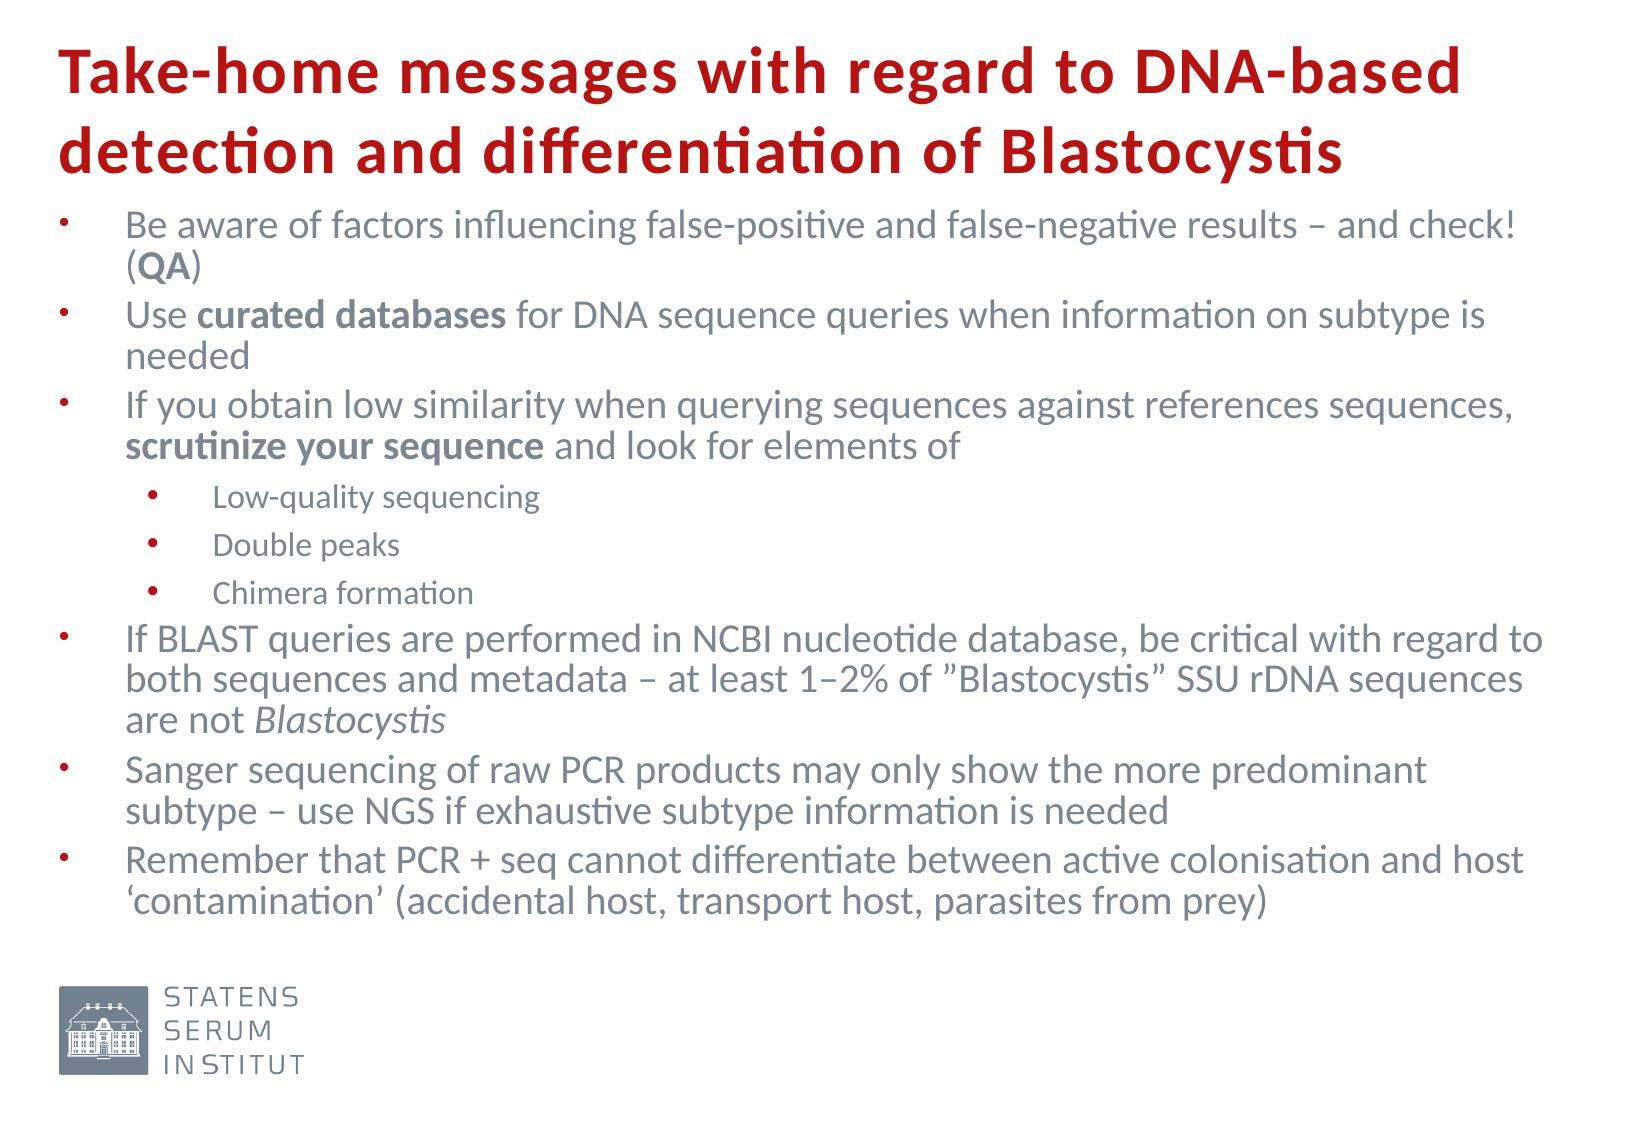

# Take-home messages with regard to DNA-based detection and differentiation of Blastocystis
Be aware of factors influencing false-positive and false-negative results – and check! (QA)
Use curated databases for DNA sequence queries when information on subtype is needed
If you obtain low similarity when querying sequences against references sequences, scrutinize your sequence and look for elements of
Low-quality sequencing
Double peaks
Chimera formation
If BLAST queries are performed in NCBI nucleotide database, be critical with regard to both sequences and metadata – at least 1–2% of ”Blastocystis” SSU rDNA sequences are not Blastocystis
Sanger sequencing of raw PCR products may only show the more predominant subtype – use NGS if exhaustive subtype information is needed
Remember that PCR + seq cannot differentiate between active colonisation and host ‘contamination’ (accidental host, transport host, parasites from prey)